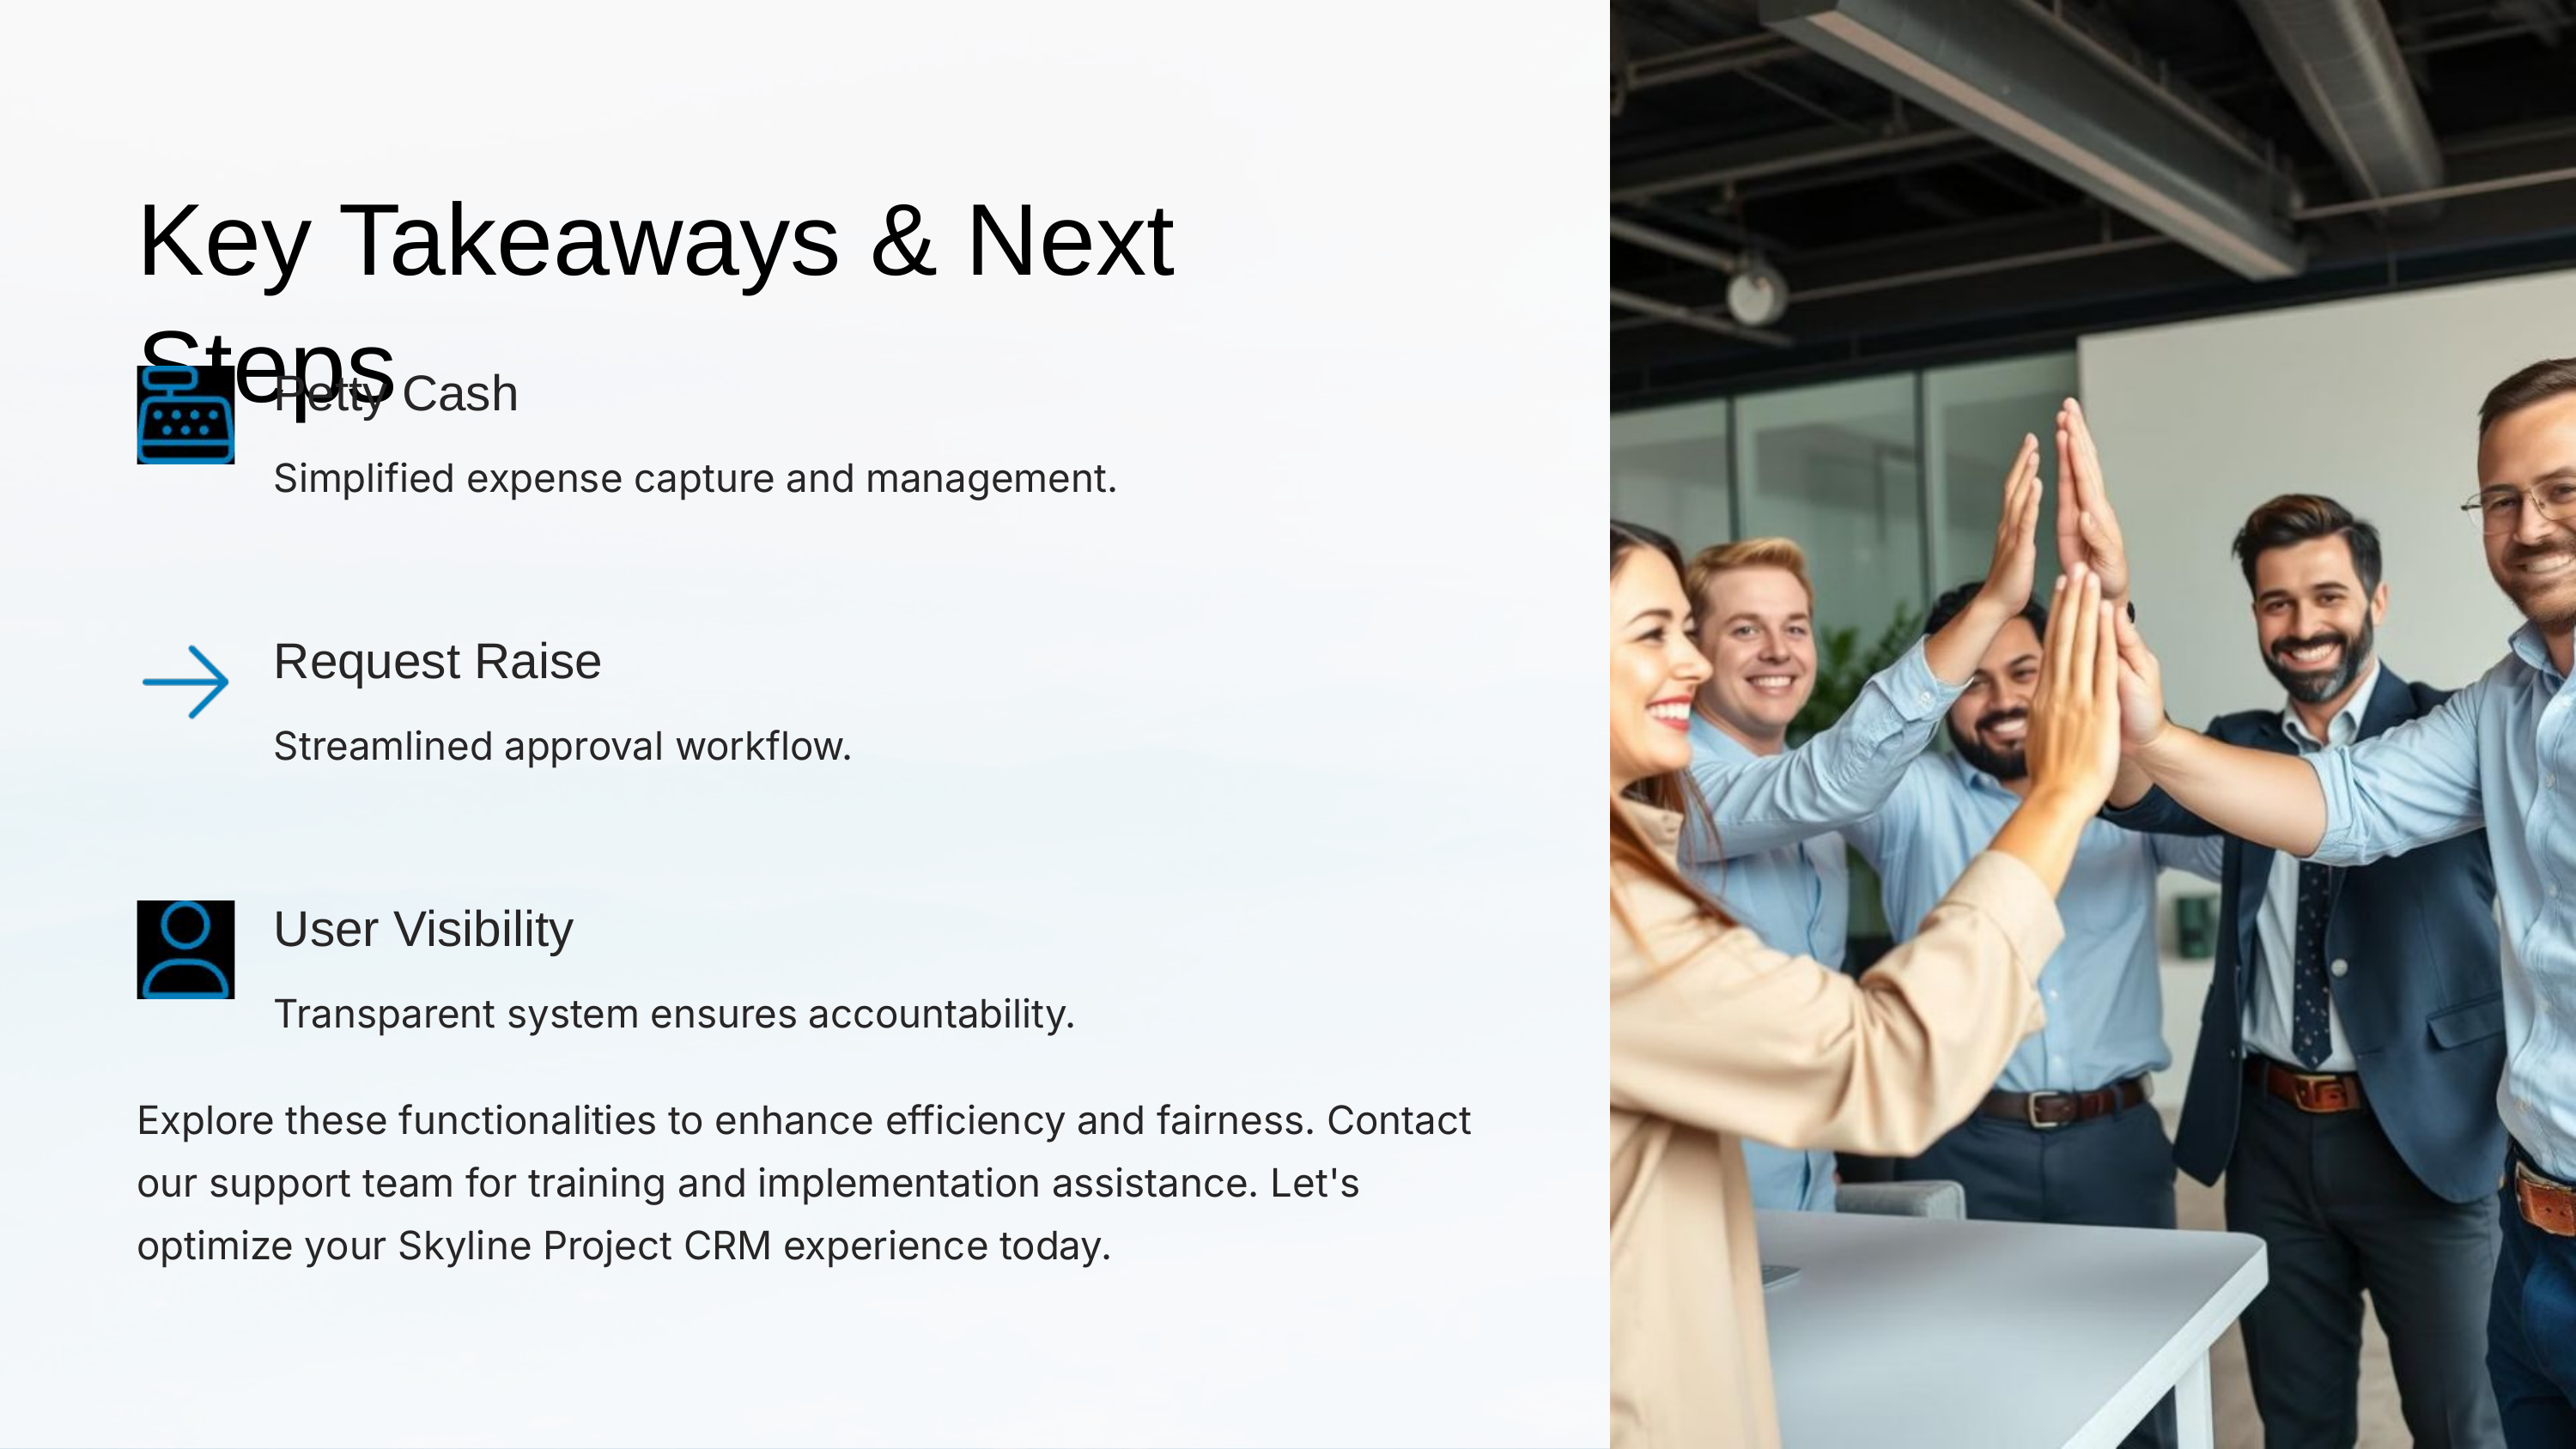

Key Takeaways & Next Steps

Petty Cash

Simplified expense capture and management.

Request Raise

Streamlined approval workflow.

User Visibility

Transparent system ensures accountability.

Explore these functionalities to enhance efficiency and fairness. Contact our support team for training and implementation assistance. Let's optimize your Skyline Project CRM experience today.